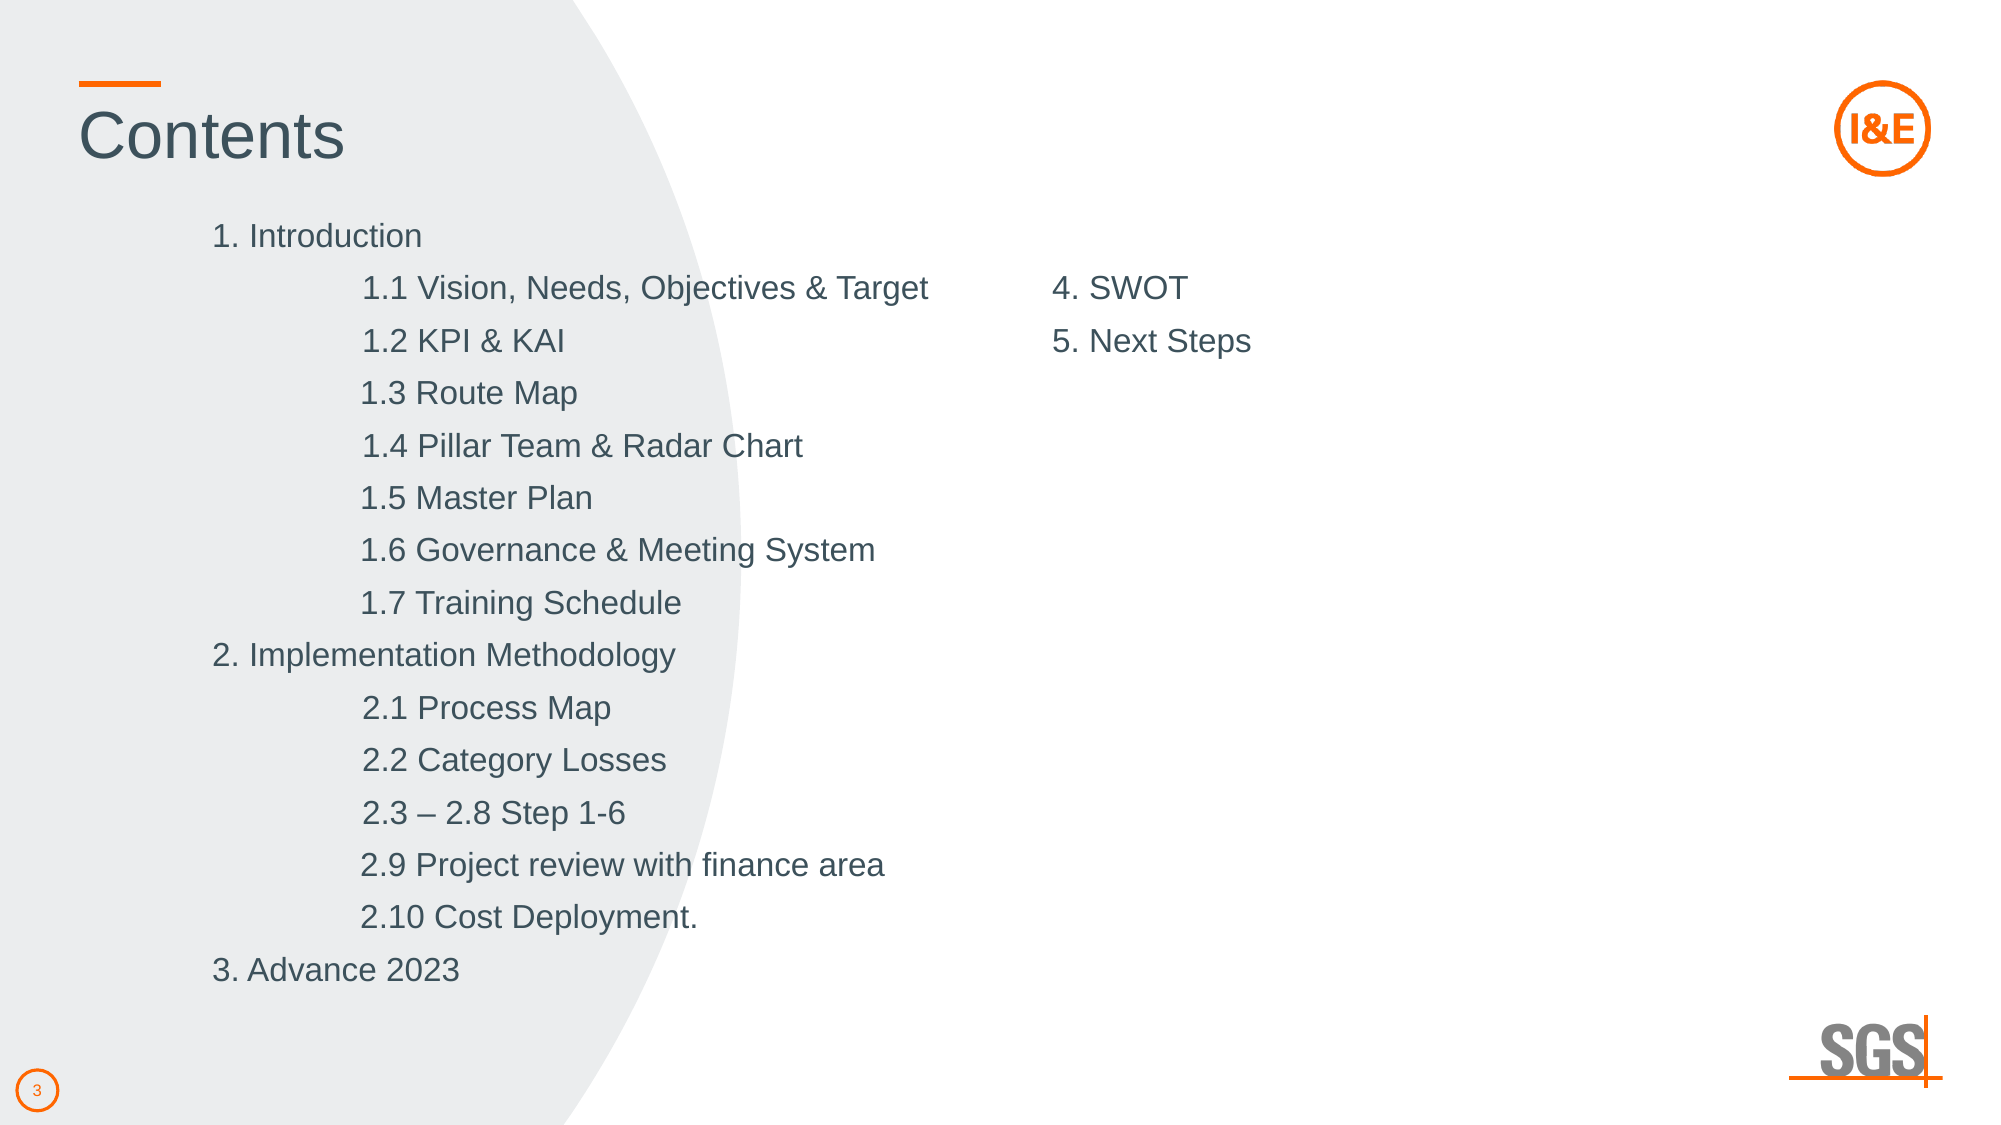

# Contents
1. Introduction
	1.1 Vision, Needs, Objectives & Target
	1.2 KPI & KAI
                1.3 Route Map
	1.4 Pillar Team & Radar Chart
                1.5 Master Plan
                1.6 Governance & Meeting System
                1.7 Training Schedule
2. Implementation Methodology
	2.1 Process Map
	2.2 Category Losses
	2.3 – 2.8 Step 1-6
                2.9 Project review with finance area
                2.10 Cost Deployment.
3. Advance 2023

4. SWOT
5. Next Steps